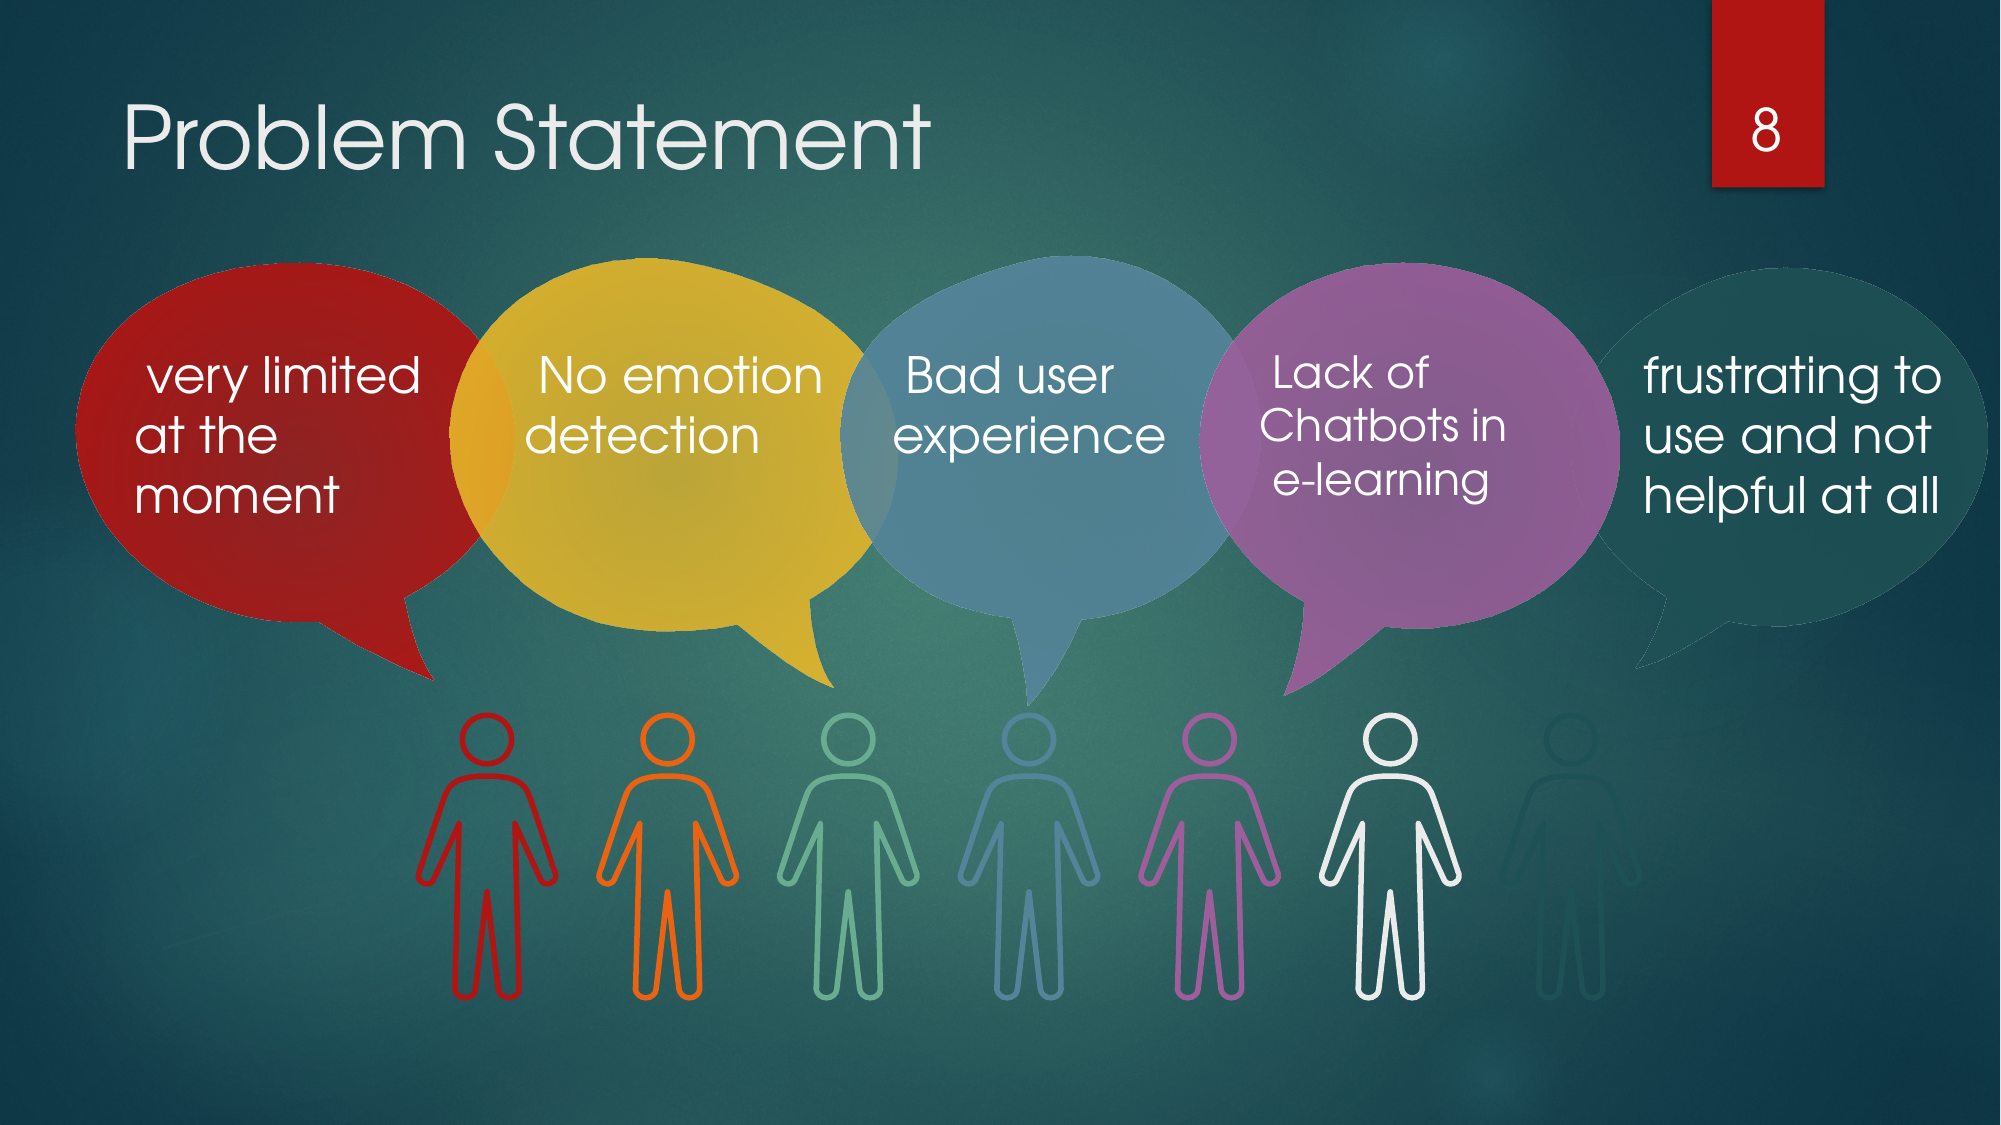

# Problem Statement
8

 very limited at the moment
 No emotion detection
 Bad user experience
 Lack of Chatbots in
 e-learning
frustrating to use and not helpful at all